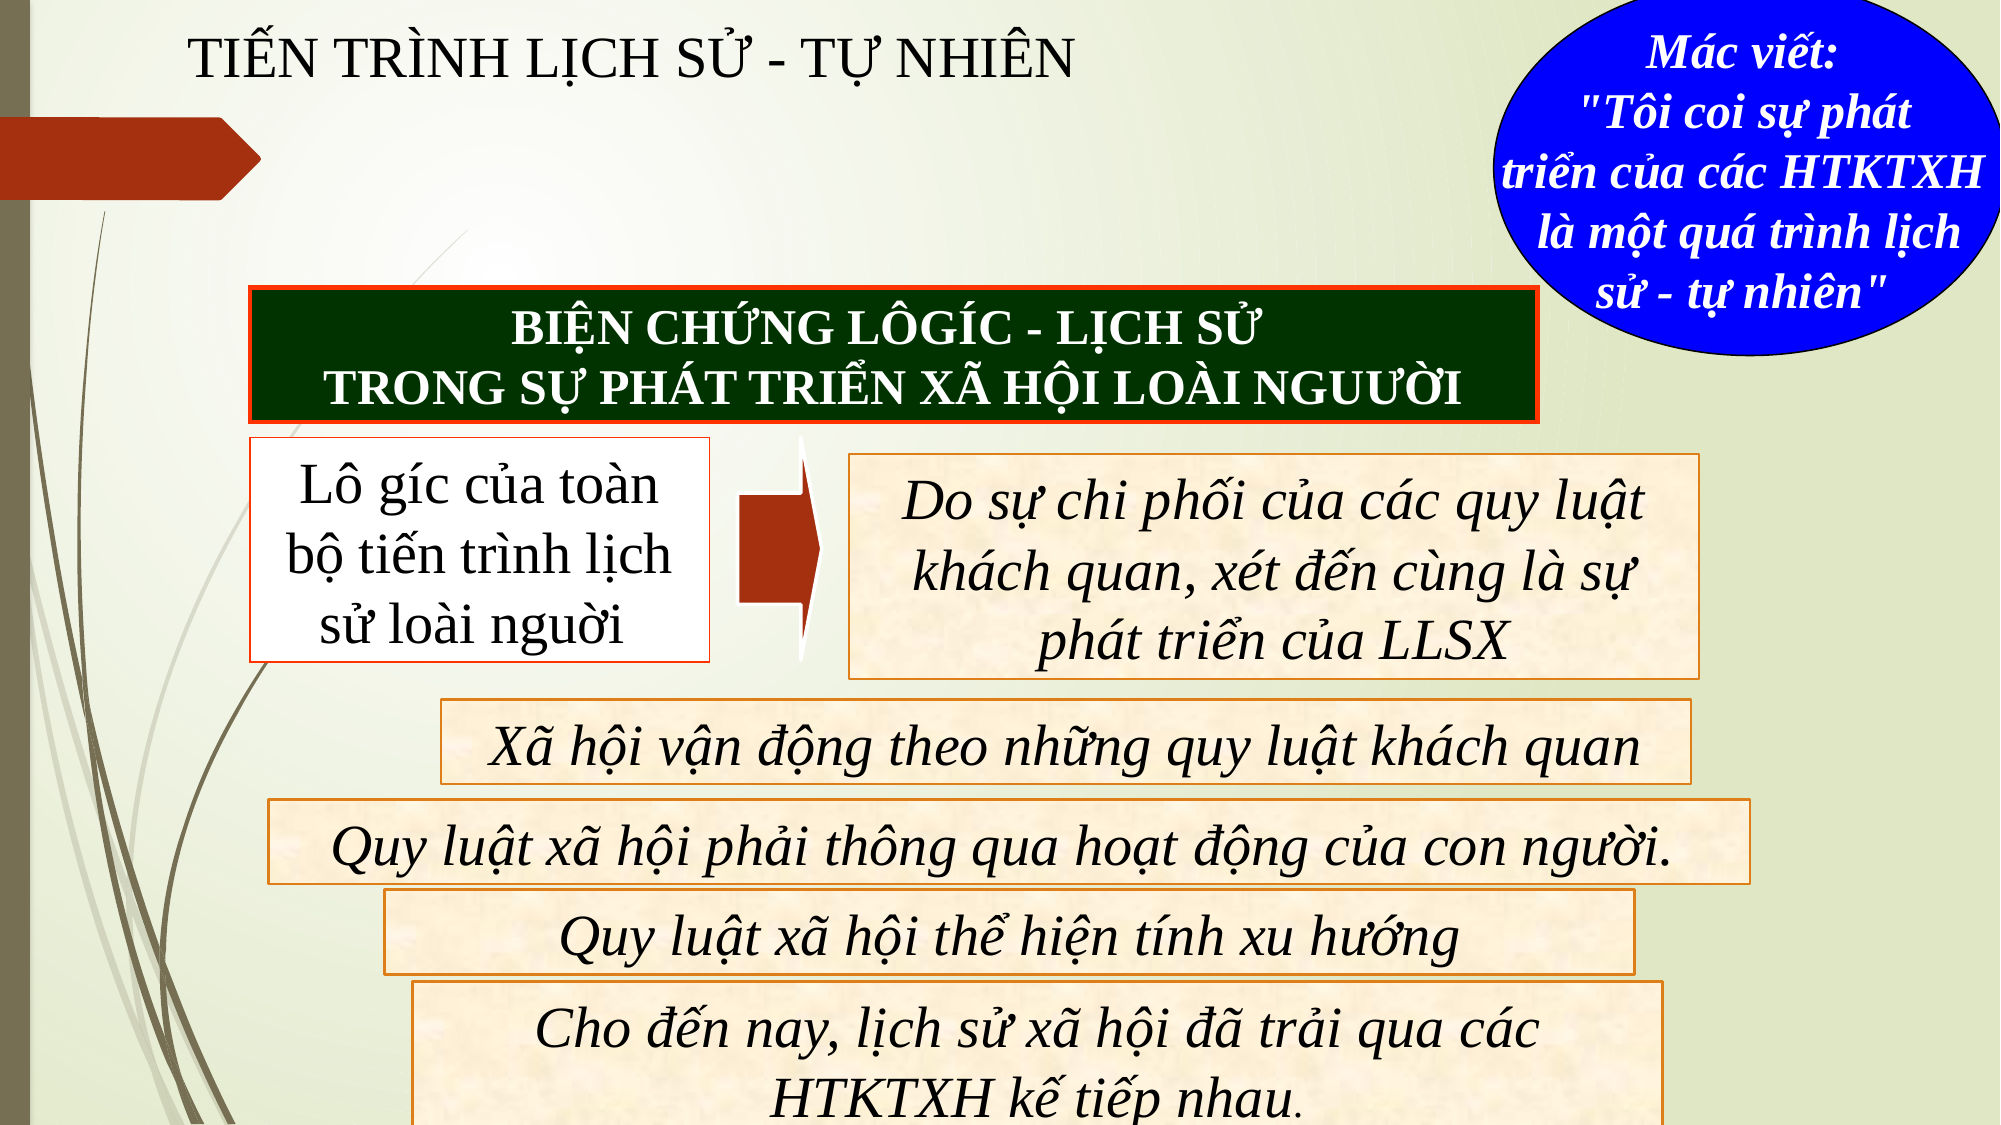

Mác viết:
"Tôi coi sự phát
triển của các HTKTXH
là một quá trình lịch
sử - tự nhiên"
TIẾN TRÌNH LỊCH SỬ - TỰ NHIÊN
BIỆN CHỨNG LÔGÍC - LỊCH SỬ
TRONG SỰ PHÁT TRIỂN XÃ HỘI LOÀI NGUƯỜI
Lô gíc của toàn bộ tiến trình lịch sử loài nguời

Do sự chi phối của các quy luật khách quan, xét đến cùng là sự phát triển của LLSX
Xã hội vận động theo những quy luật khách quan
Quy luật xã hội phải thông qua hoạt động của con người.
Quy luật xã hội thể hiện tính xu hướng
Cho đến nay, lịch sử xã hội đã trải qua các HTKTXH kế tiếp nhau.